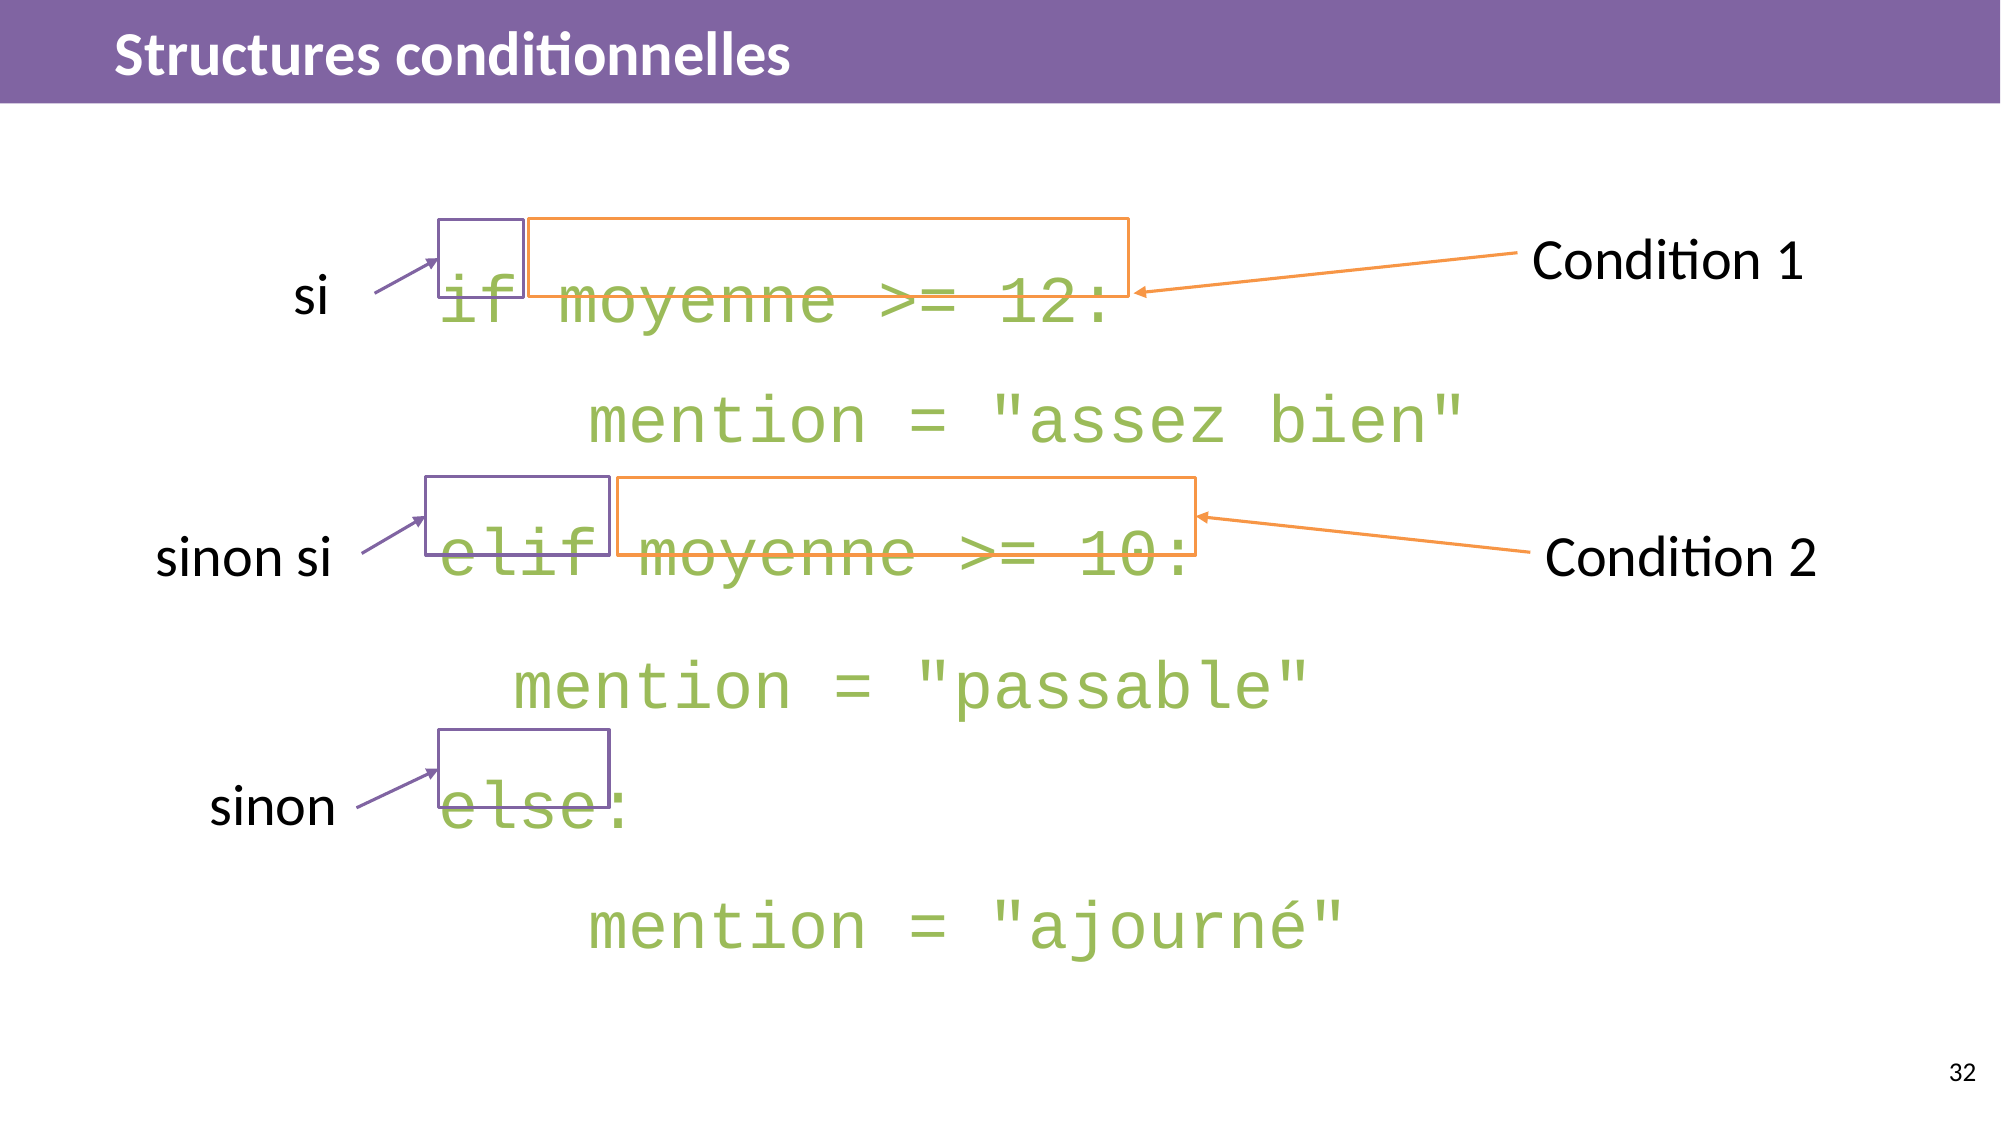

# Structures conditionnelles
if moyenne >= 12:
	mention = "assez bien"
elif moyenne >= 10:
mention = "passable"
else:
	mention = "ajourné"
Condition 1

si

sinon si
Condition 2

sinon
32